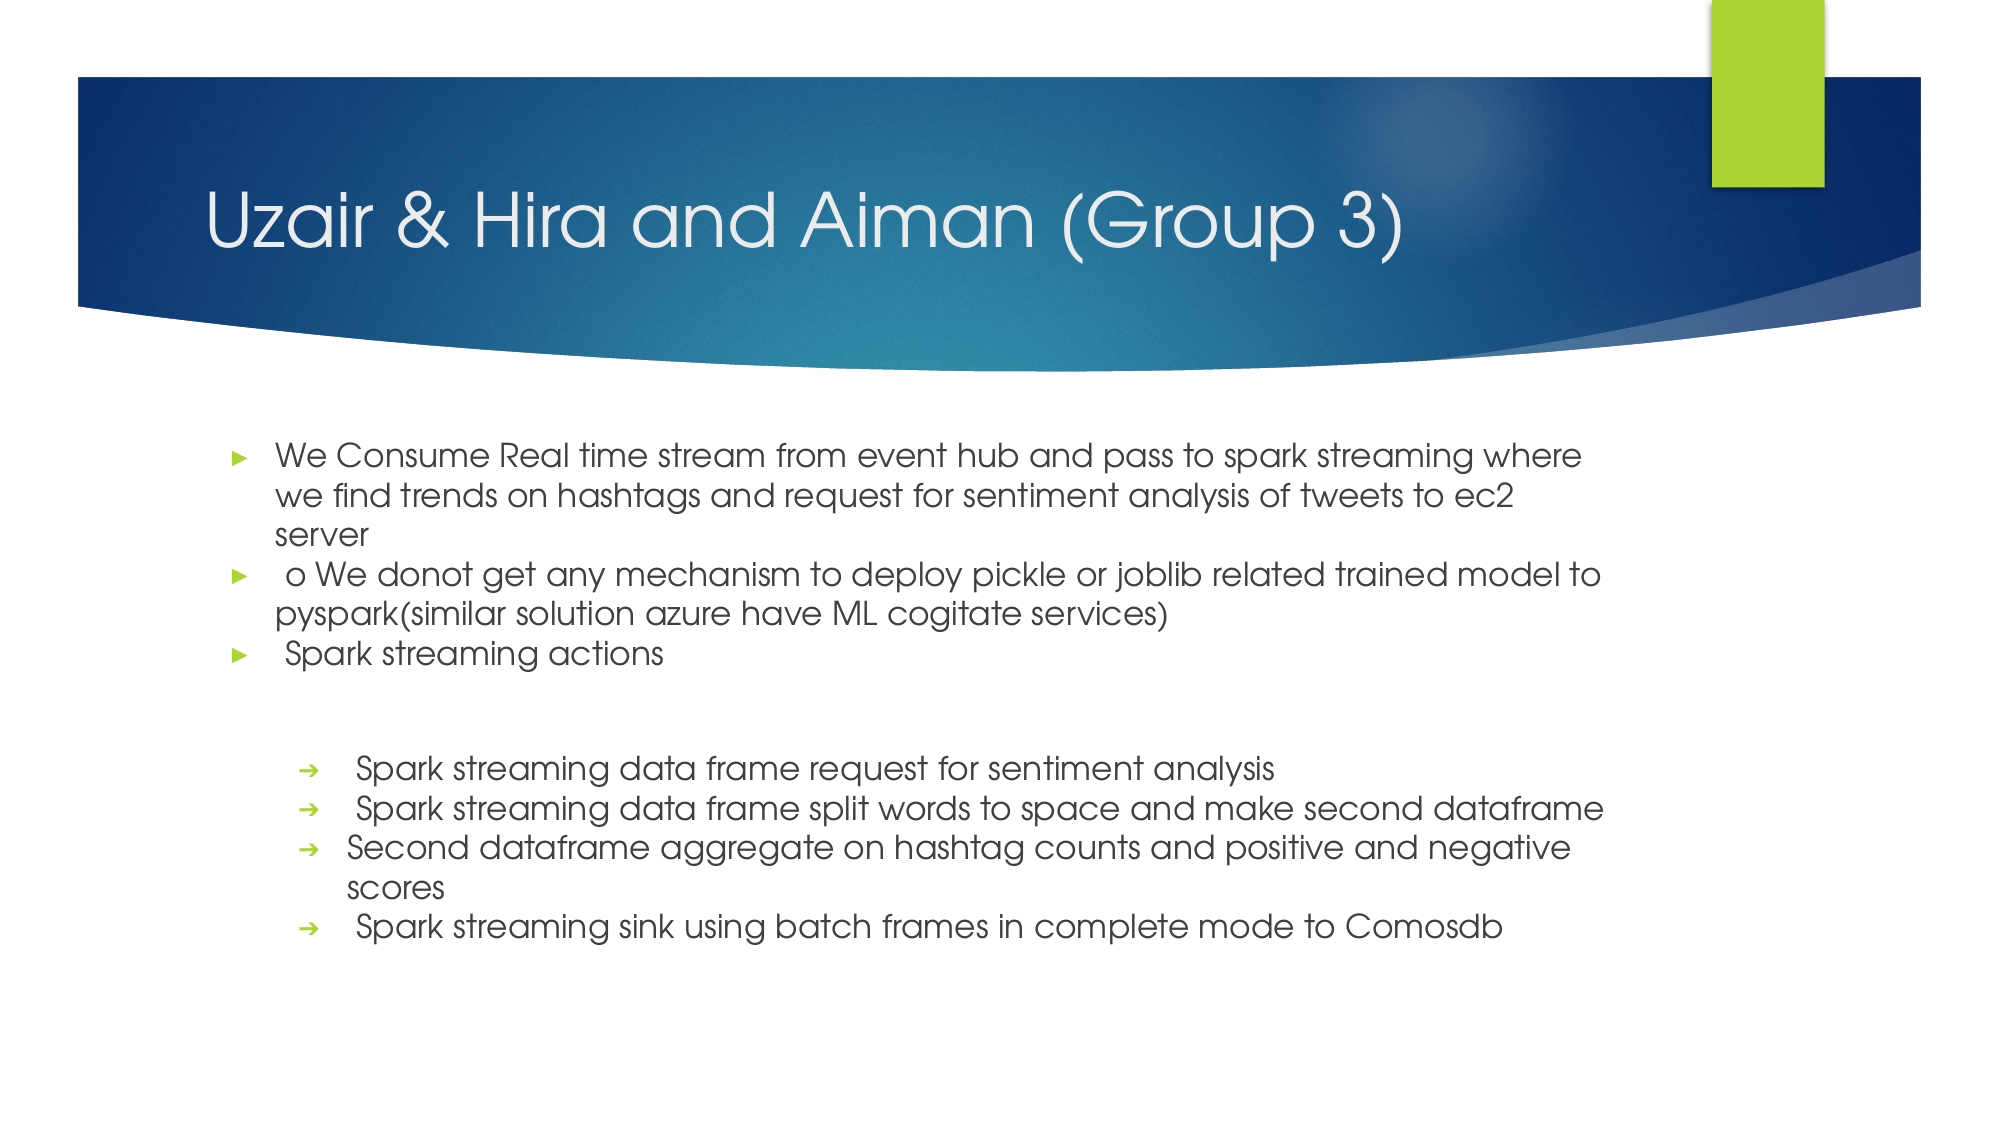

# Uzair & Hira and Aiman (Group 3)
We Consume Real time stream from event hub and pass to spark streaming where we find trends on hashtags and request for sentiment analysis of tweets to ec2 server
 o We donot get any mechanism to deploy pickle or joblib related trained model to pyspark(similar solution azure have ML cogitate services)
 Spark streaming actions

 Spark streaming data frame request for sentiment analysis
 Spark streaming data frame split words to space and make second dataframe
Second dataframe aggregate on hashtag counts and positive and negative scores
 Spark streaming sink using batch frames in complete mode to Comosdb